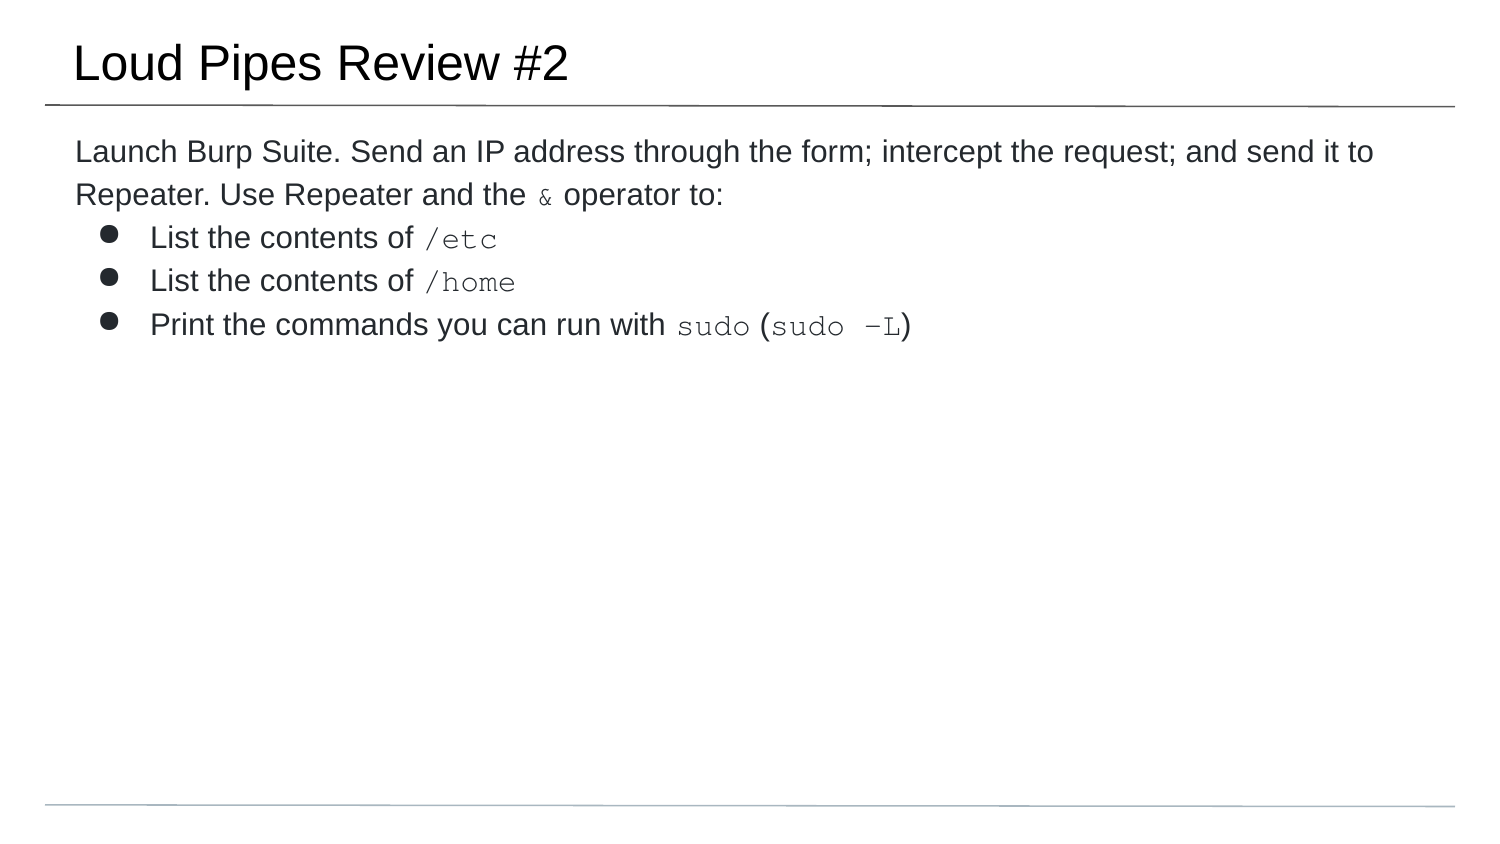

# Loud Pipes Review #2
Launch Burp Suite. Send an IP address through the form; intercept the request; and send it to Repeater. Use Repeater and the & operator to:
List the contents of /etc
List the contents of /home
Print the commands you can run with sudo (sudo -L)